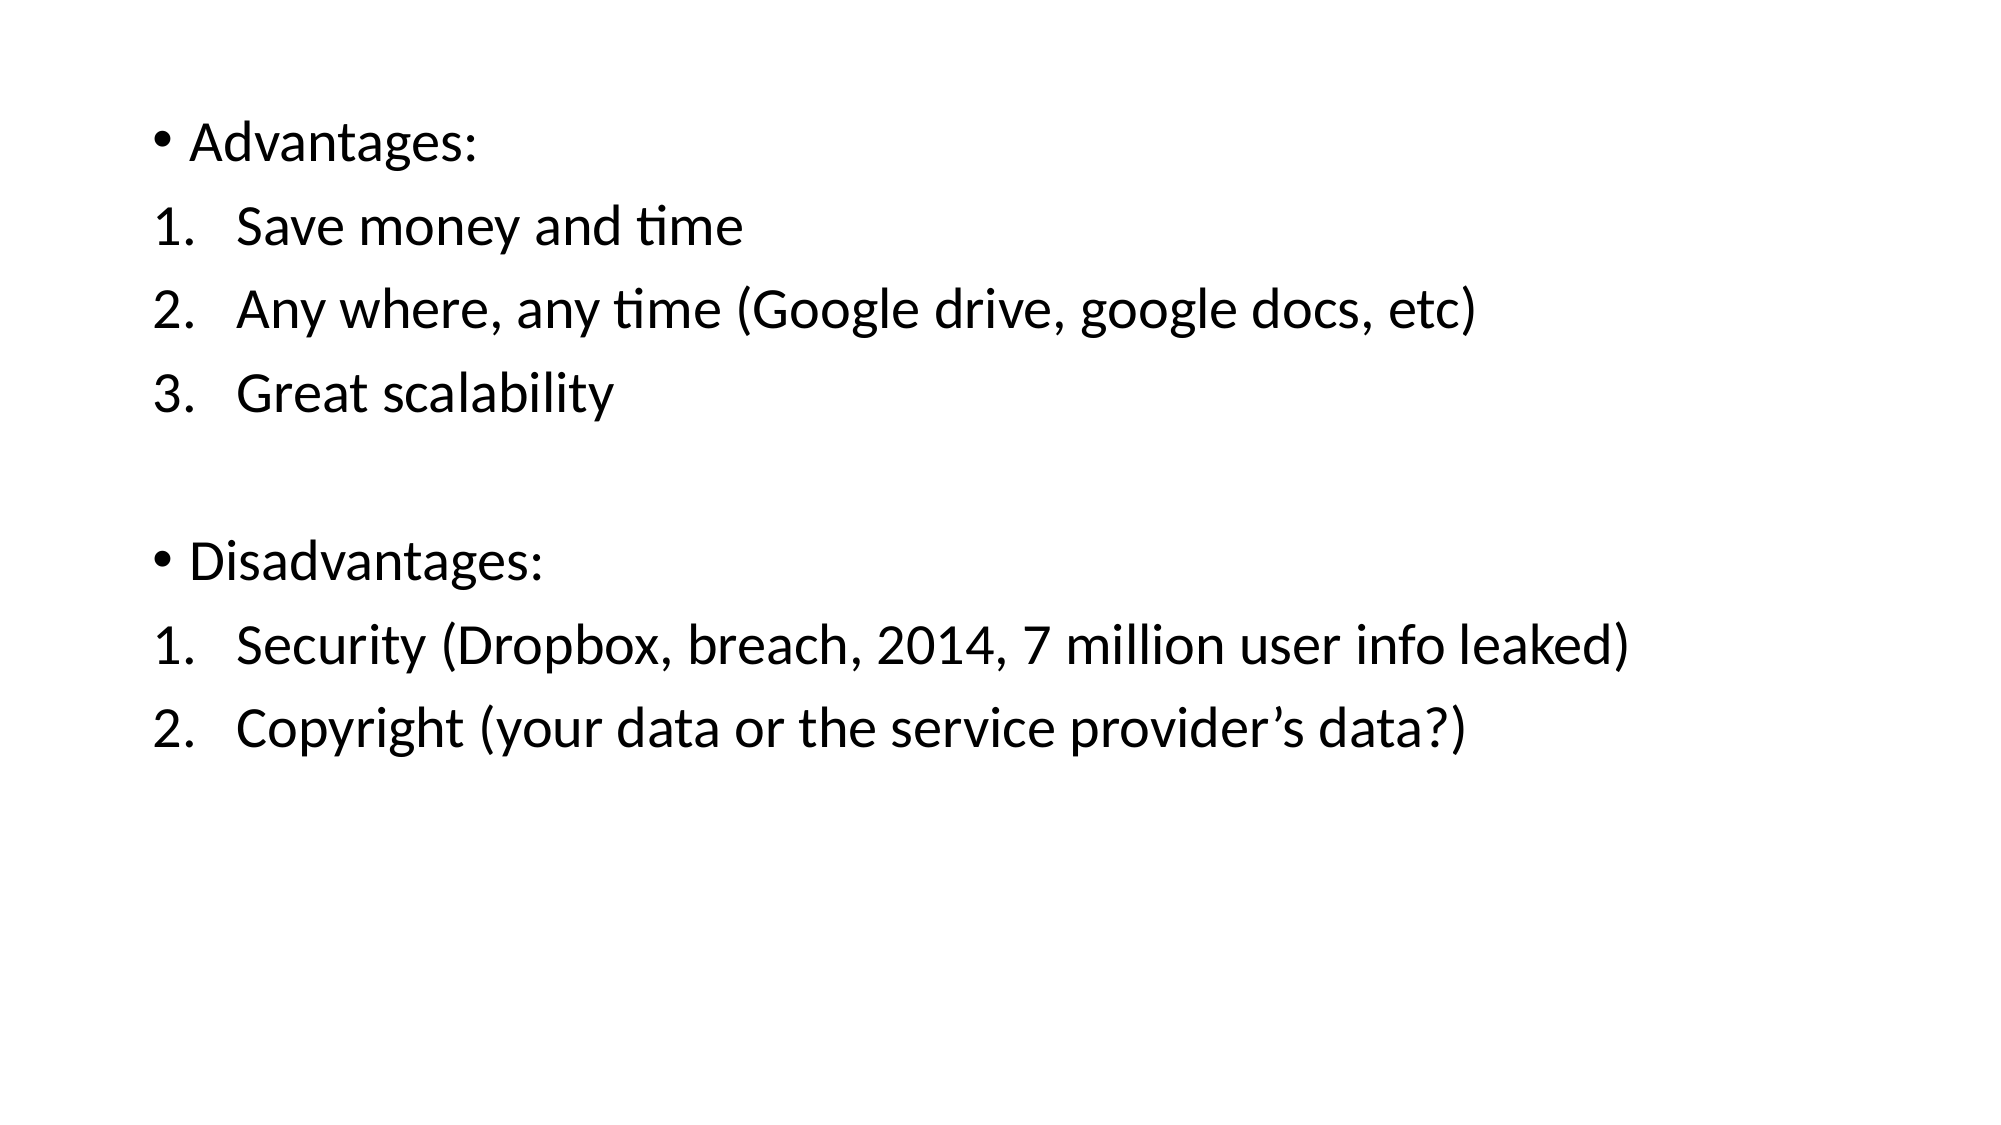

Advantages:
Save money and time
Any where, any time (Google drive, google docs, etc)
Great scalability

Disadvantages:
Security (Dropbox, breach, 2014, 7 million user info leaked)
Copyright (your data or the service provider’s data?)